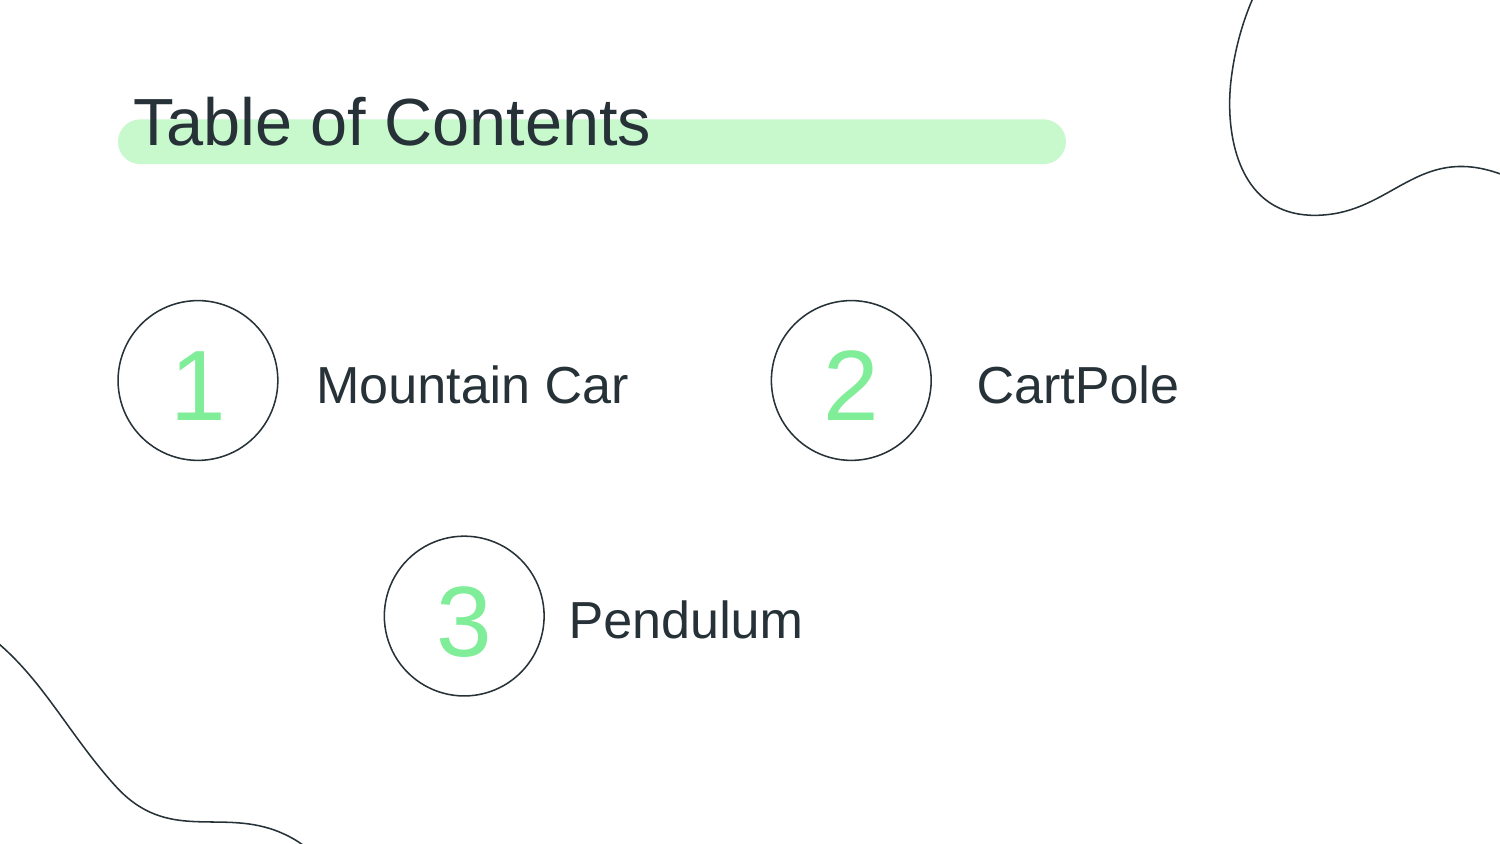

Table of Contents

# 1
2
Mountain Car

CartPole

3
Pendulum